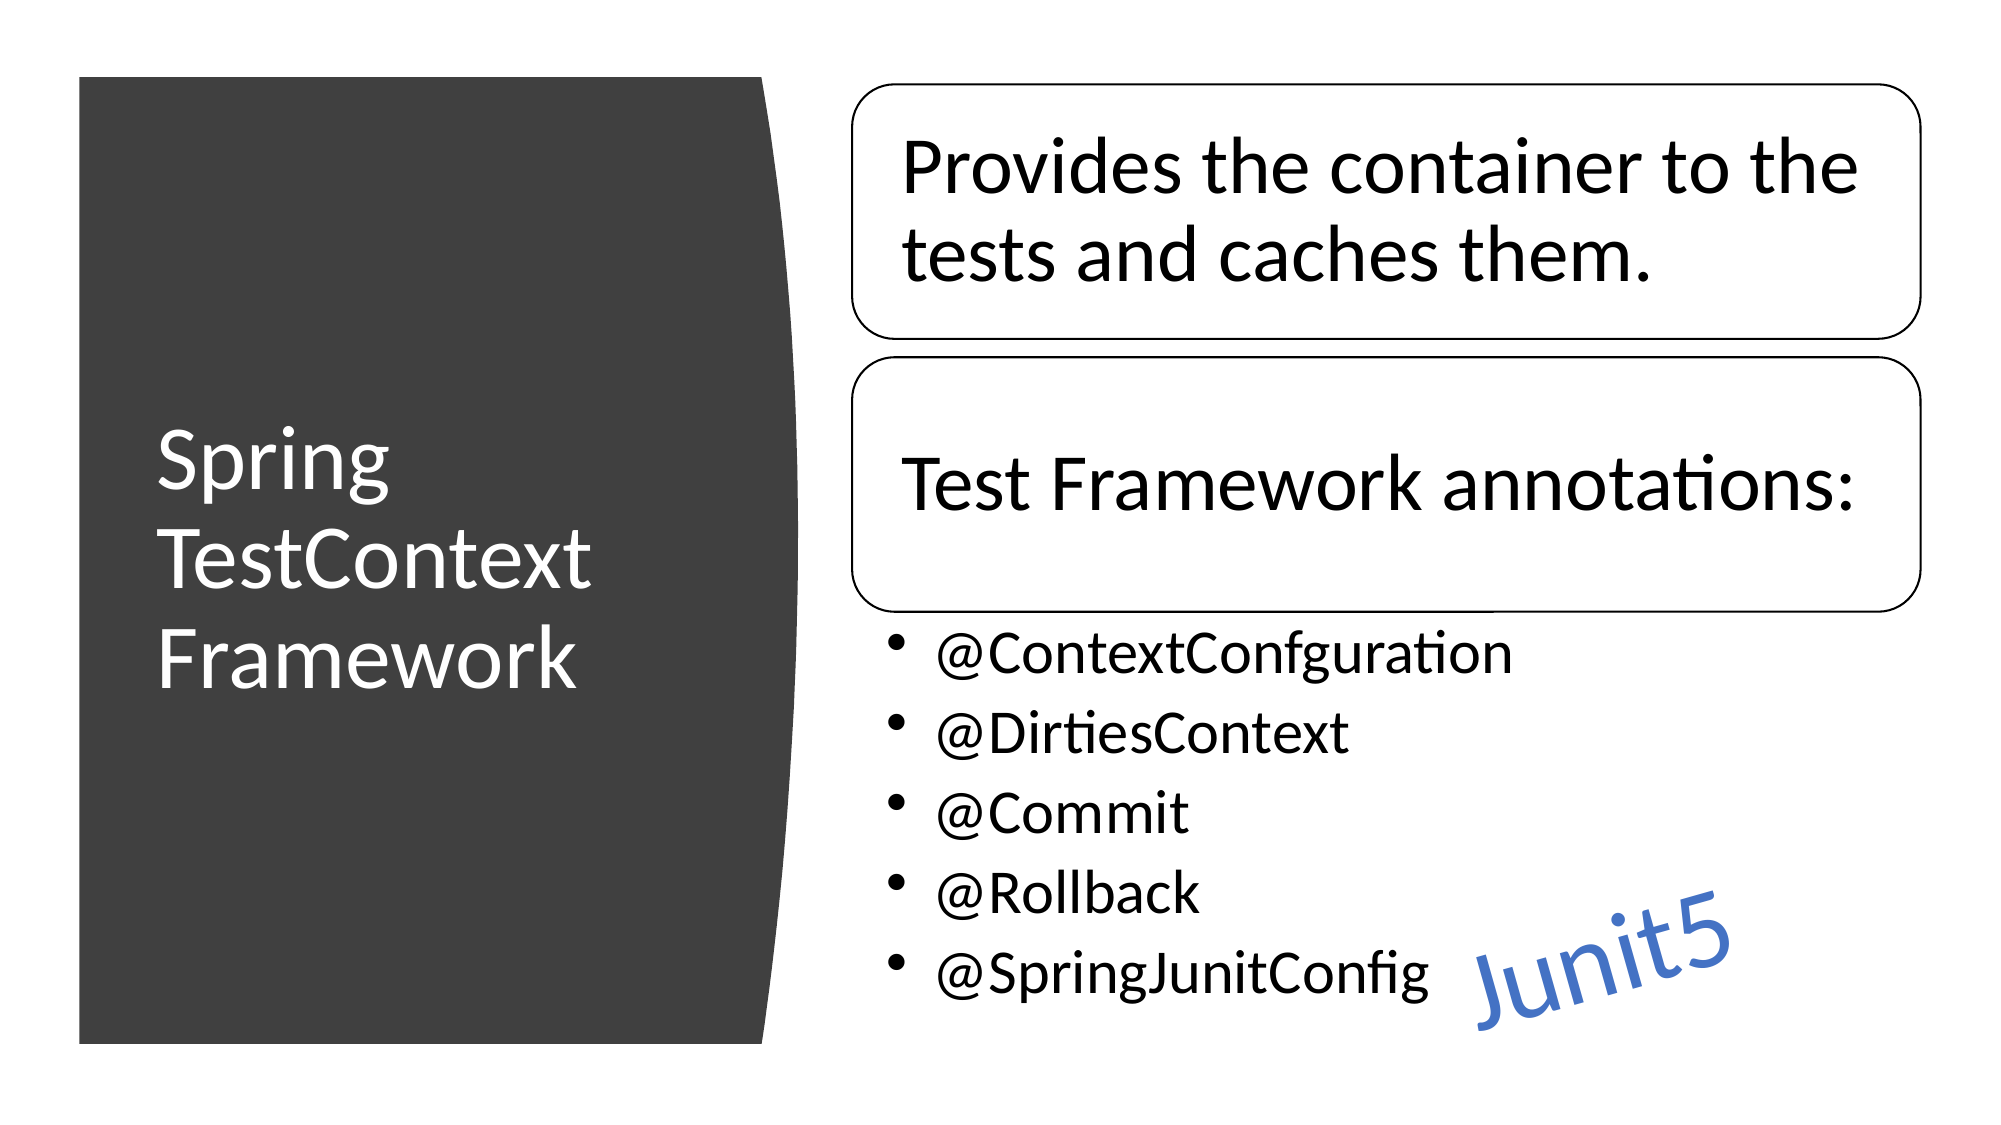

Provides the container to the tests and caches them.
Test Framework annotations:
@ContextConfguration
@DirtiesContext
@Commit
@Rollback
@SpringJunitConfig

# Spring TestContext Framework
Junit5